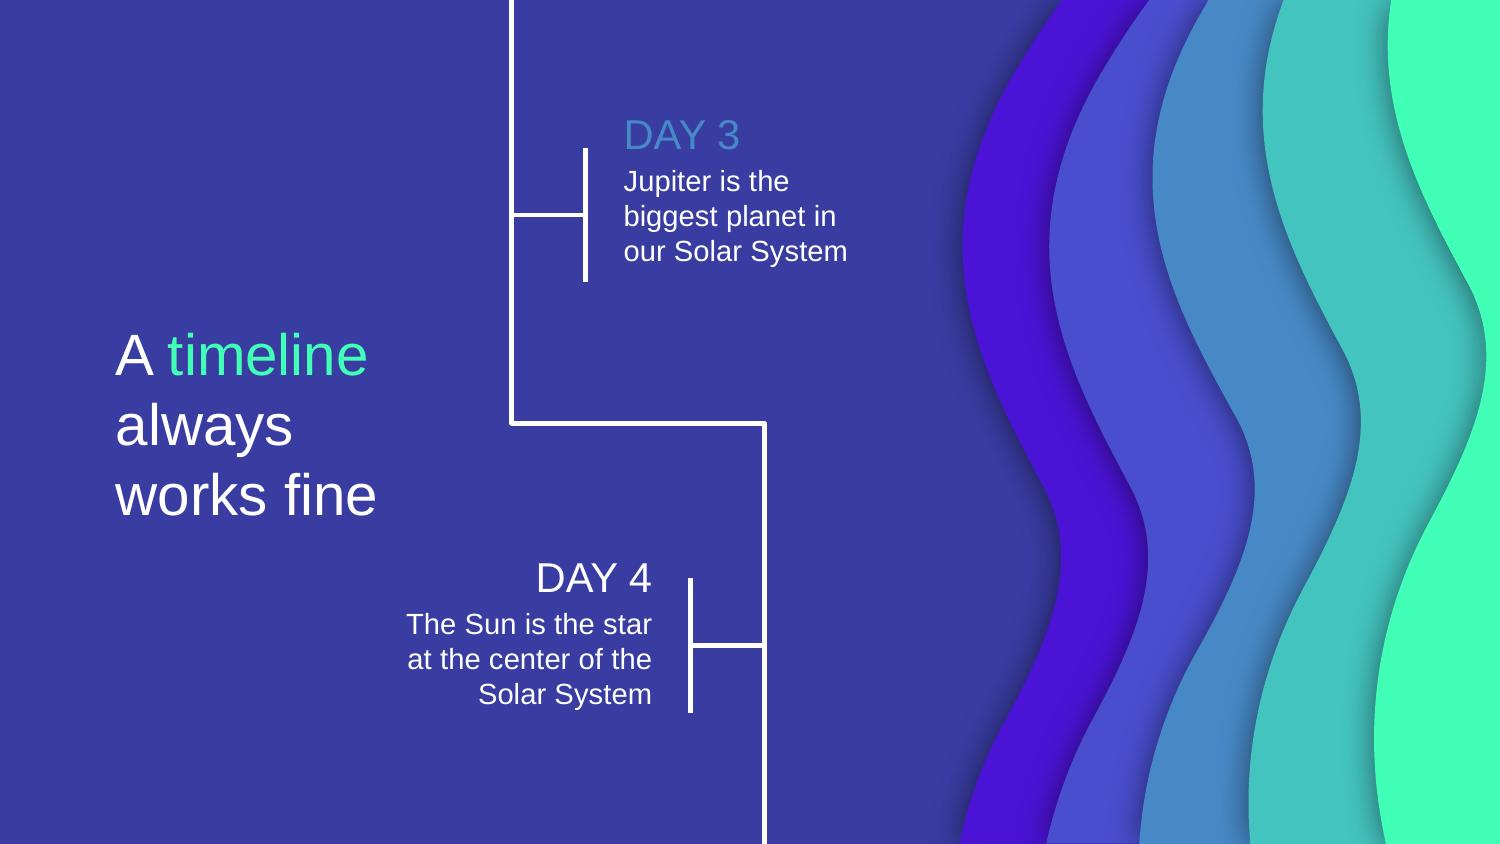

DAY 3
Jupiter is the biggest planet in our Solar System
# A timeline always works fine
DAY 4
The Sun is the star at the center of the Solar System